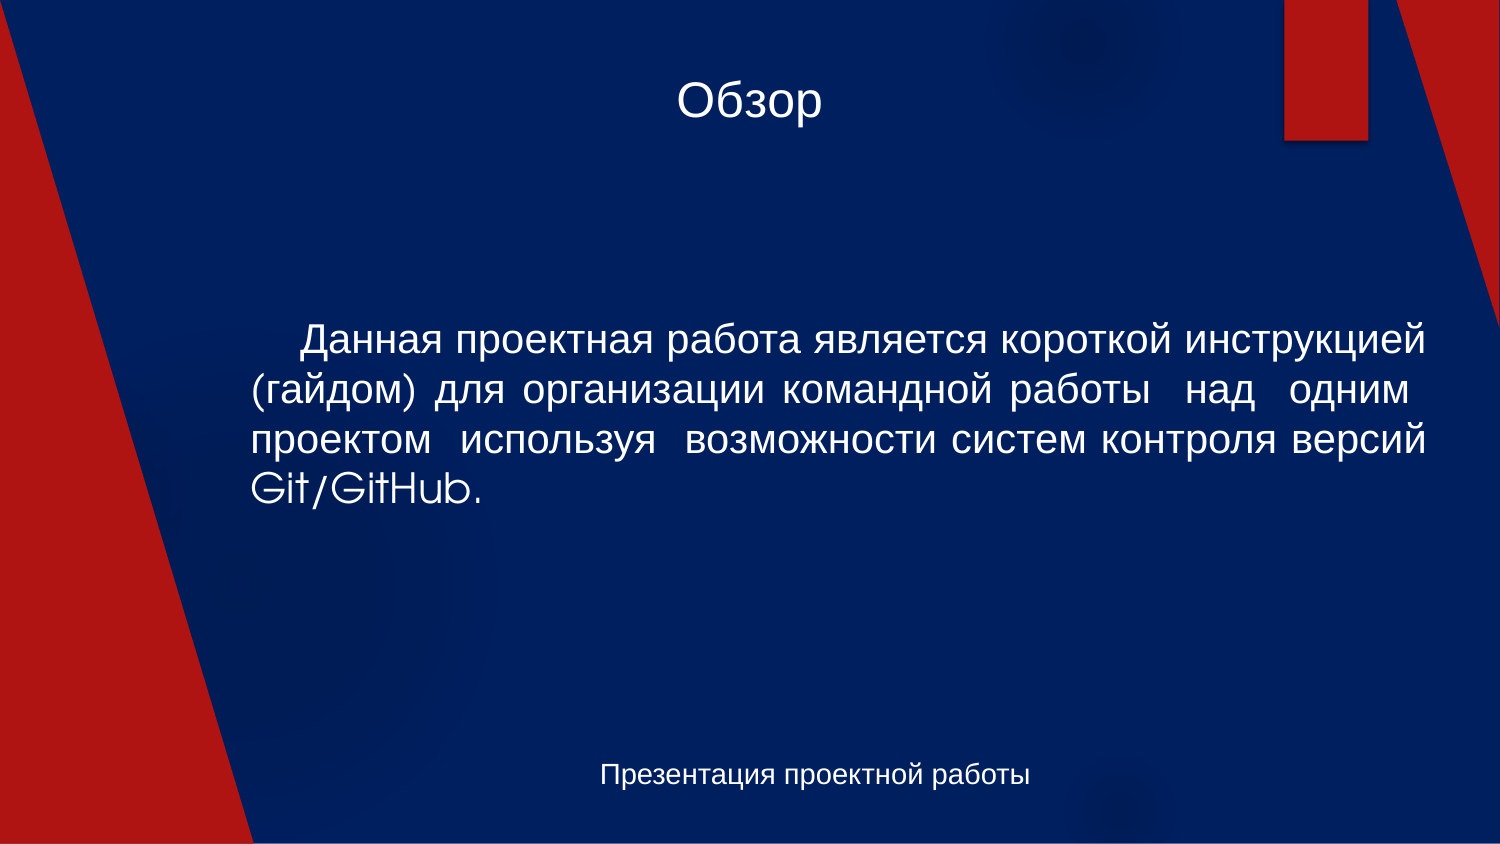

# Обзор
    Данная проектная работа является короткой инструкцией (гайдом) для организации командной работы  над  одним  проектом  используя  возможности систем контроля версий Git/GitHub.

Презентация проектной работы